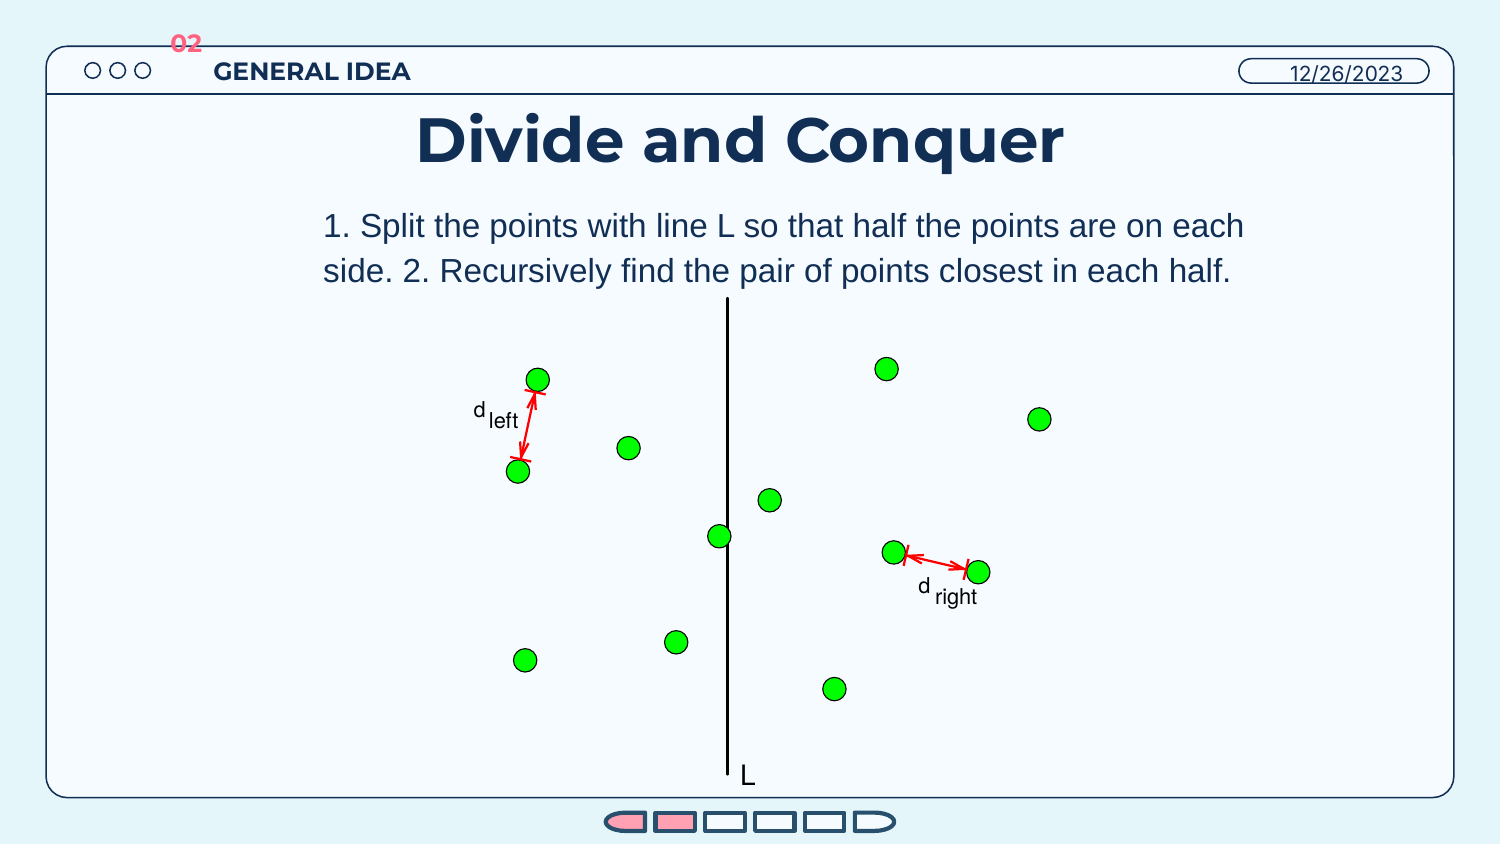

GENERAL IDEA
12/26/2023
02
# Divide and Conquer
	1. Split the points with line L so that half the points are on each side. 2. Recursively ﬁnd the pair of points closest in each half.

d

left
d
right
L